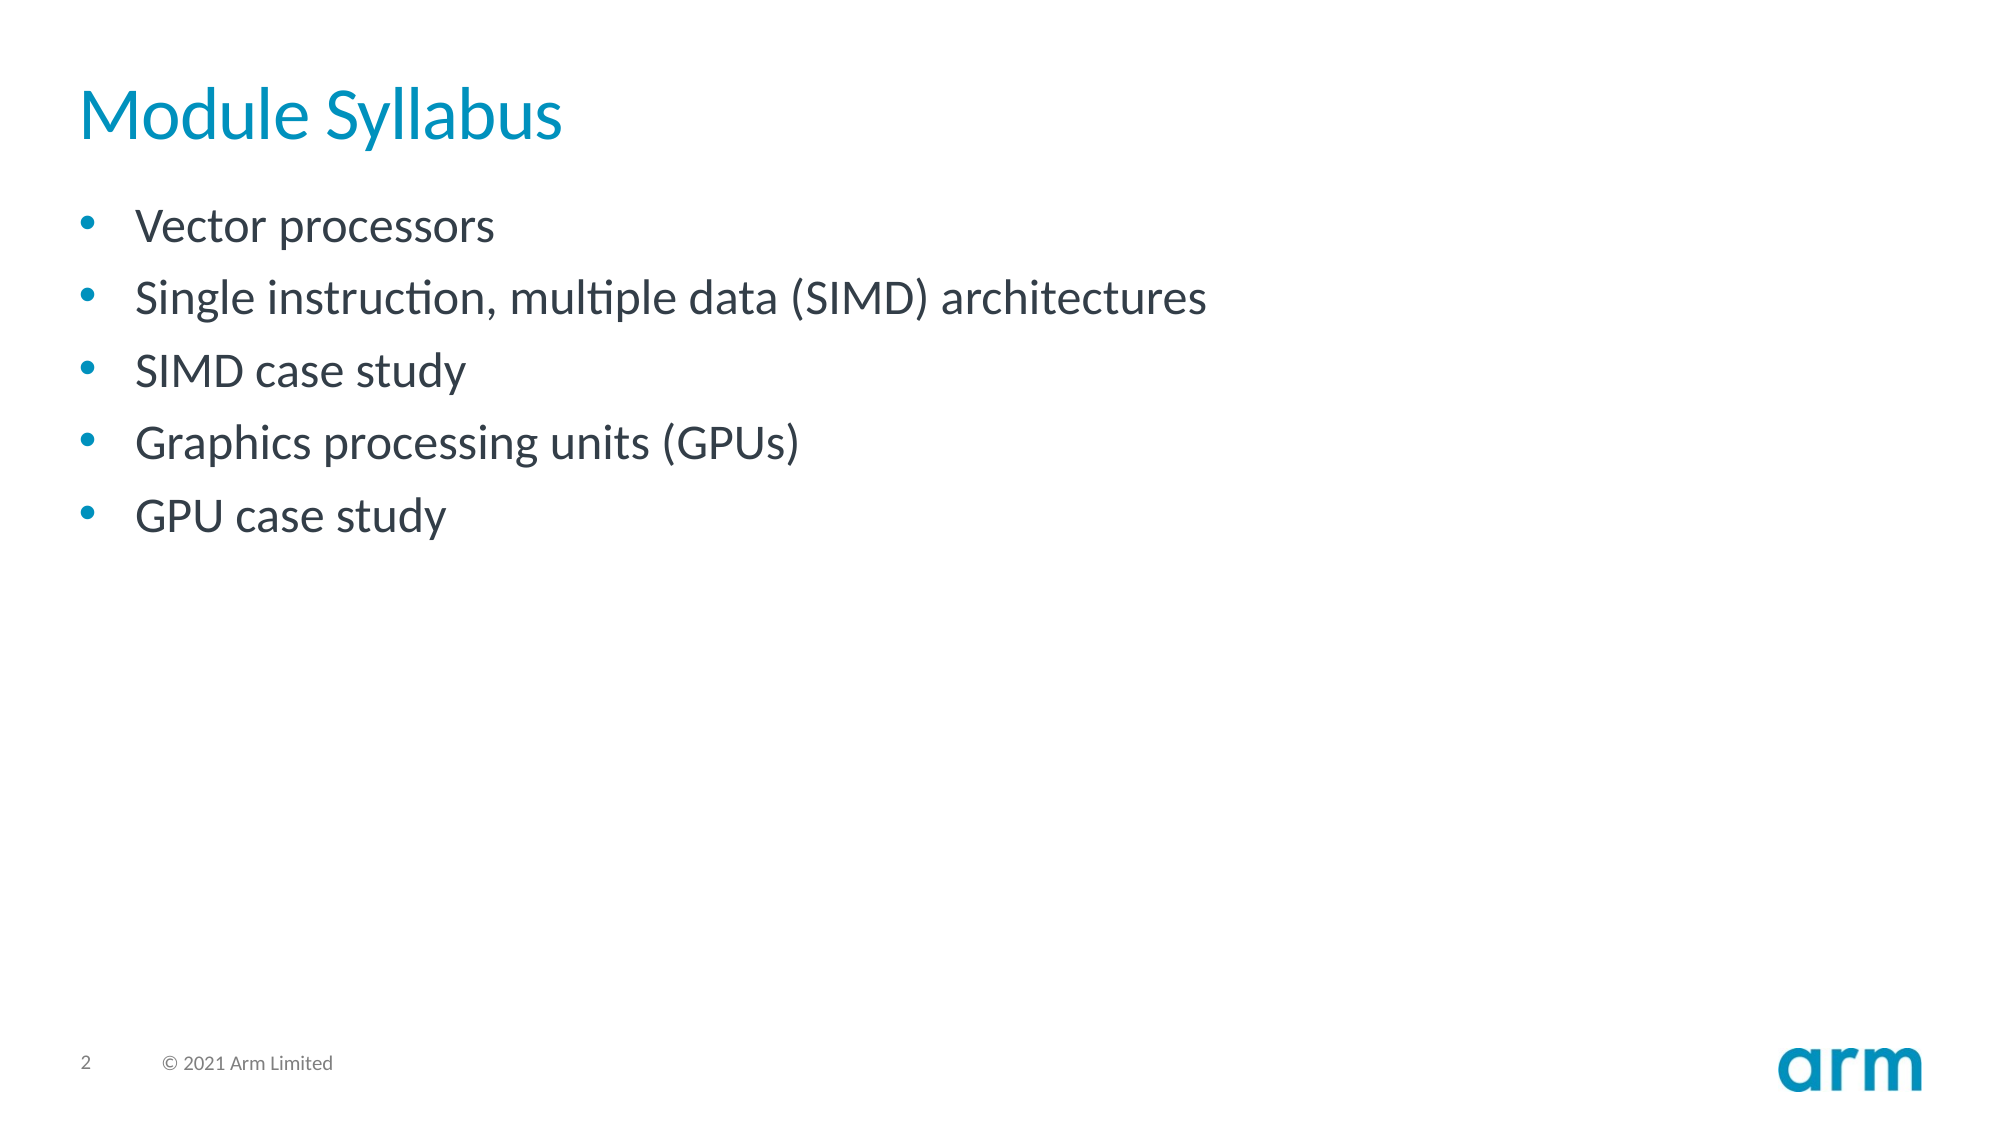

# Module Syllabus
Vector processors
Single instruction, multiple data (SIMD) architectures
SIMD case study
Graphics processing units (GPUs)
GPU case study